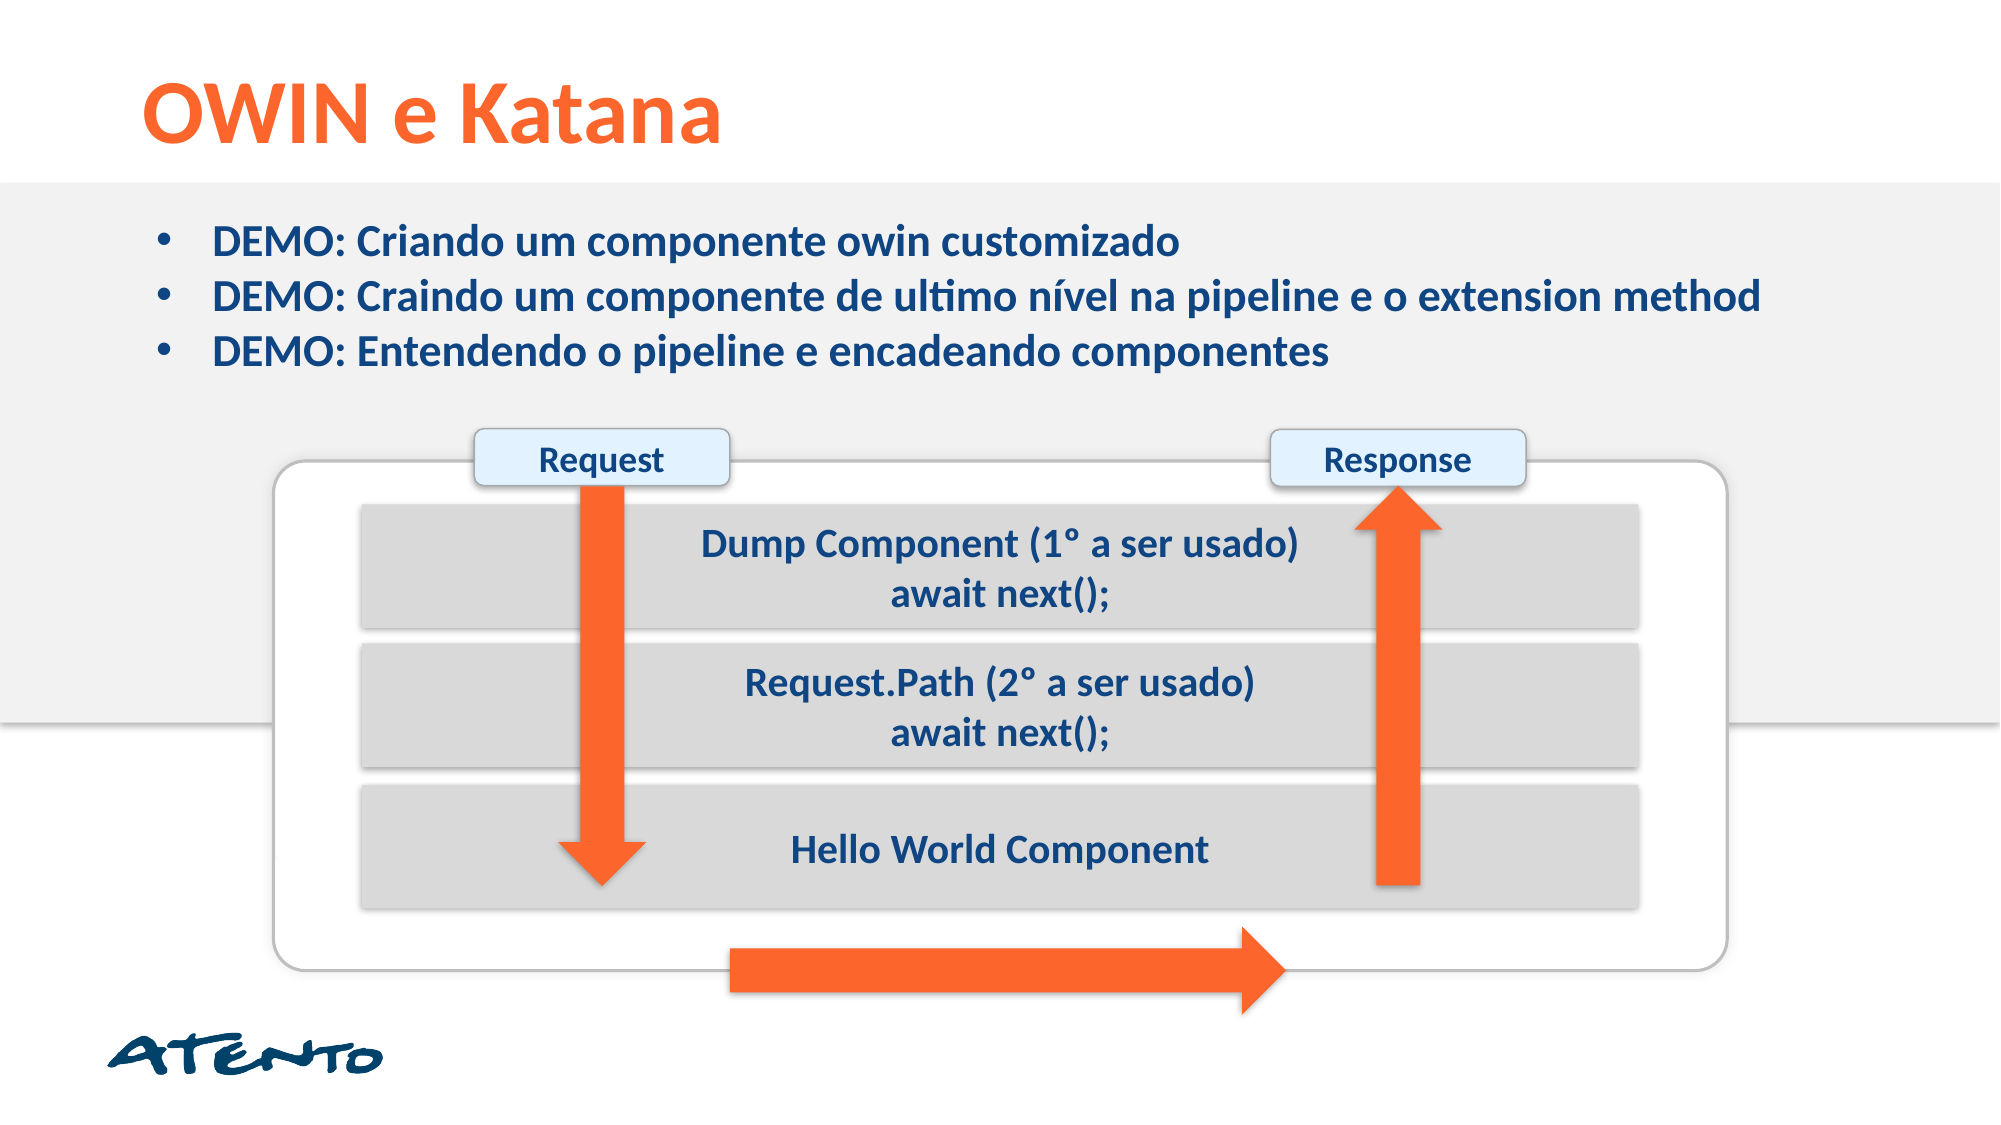

OWIN e Katana

DEMO: Criando um componente owin customizado
DEMO: Craindo um componente de ultimo nível na pipeline e o extension method
DEMO: Entendendo o pipeline e encadeando componentes
Request
Response

Dump Component (1º a ser usado)
await next();
Request.Path (2º a ser usado)
await next();
Hello World Component